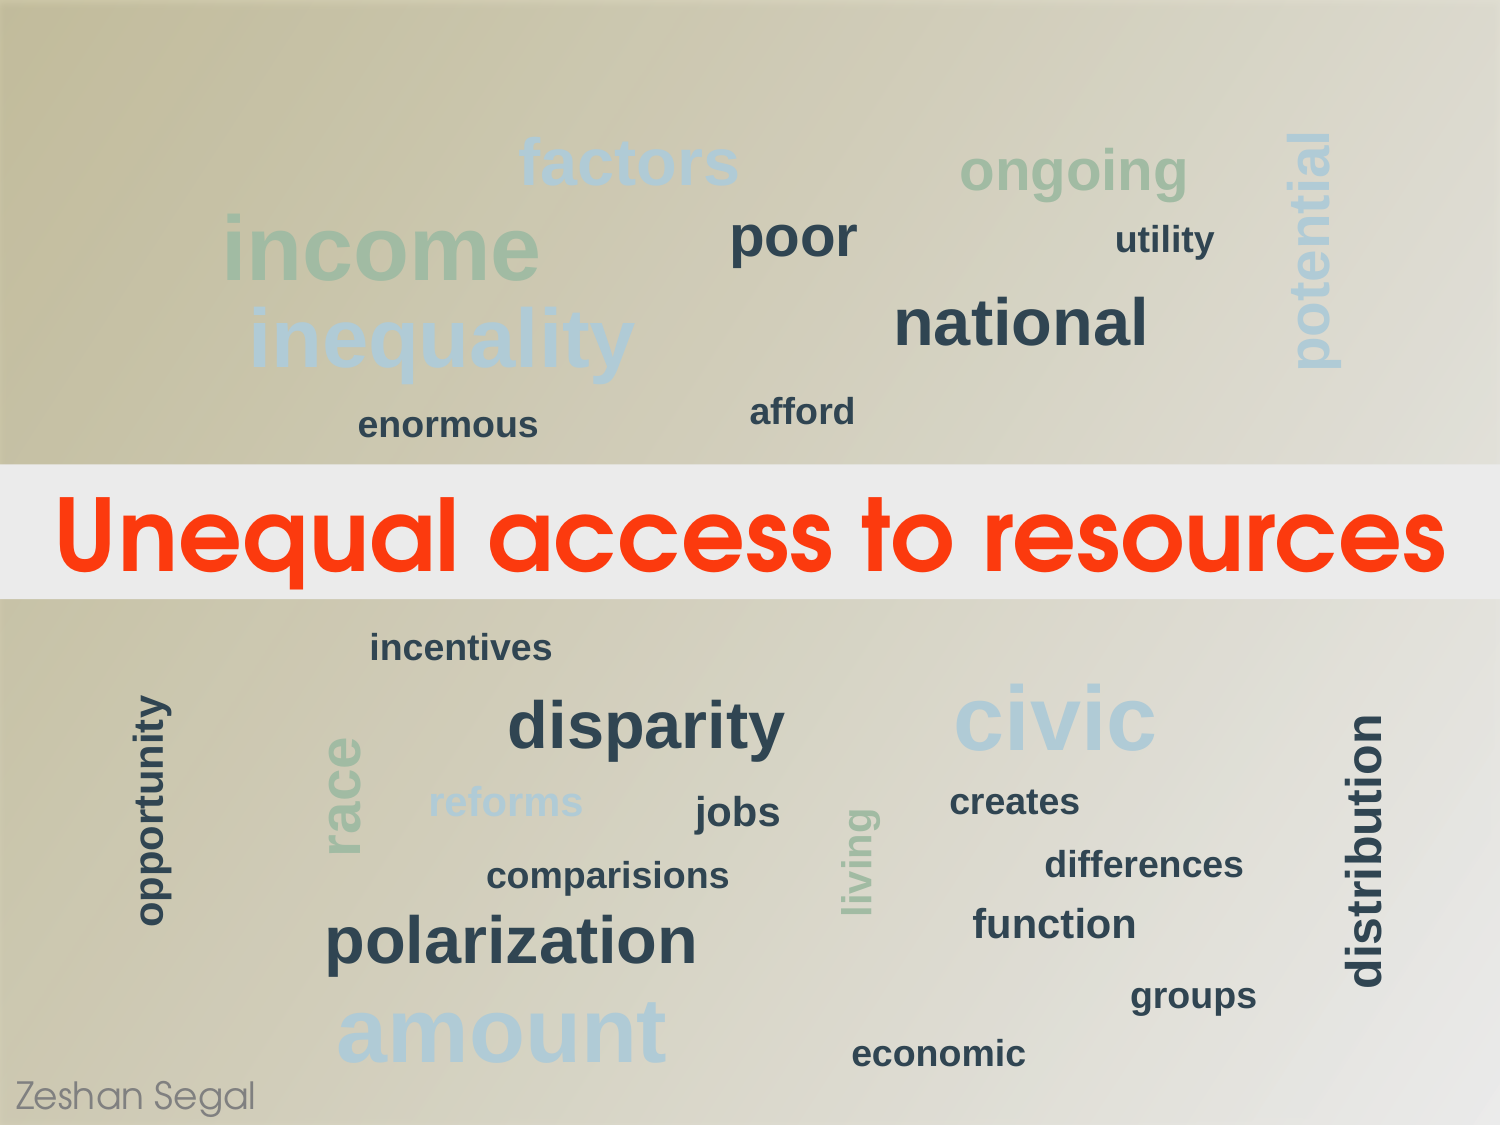

factors
ongoing
income
poor
utility
potential
national
inequality
afford
enormous
Unequal access to resources
incentives
civic
disparity
race
reforms
creates
jobs
opportunity
distribution
living
differences
comparisions
polarization
function
amount
groups
economic
Zeshan Segal